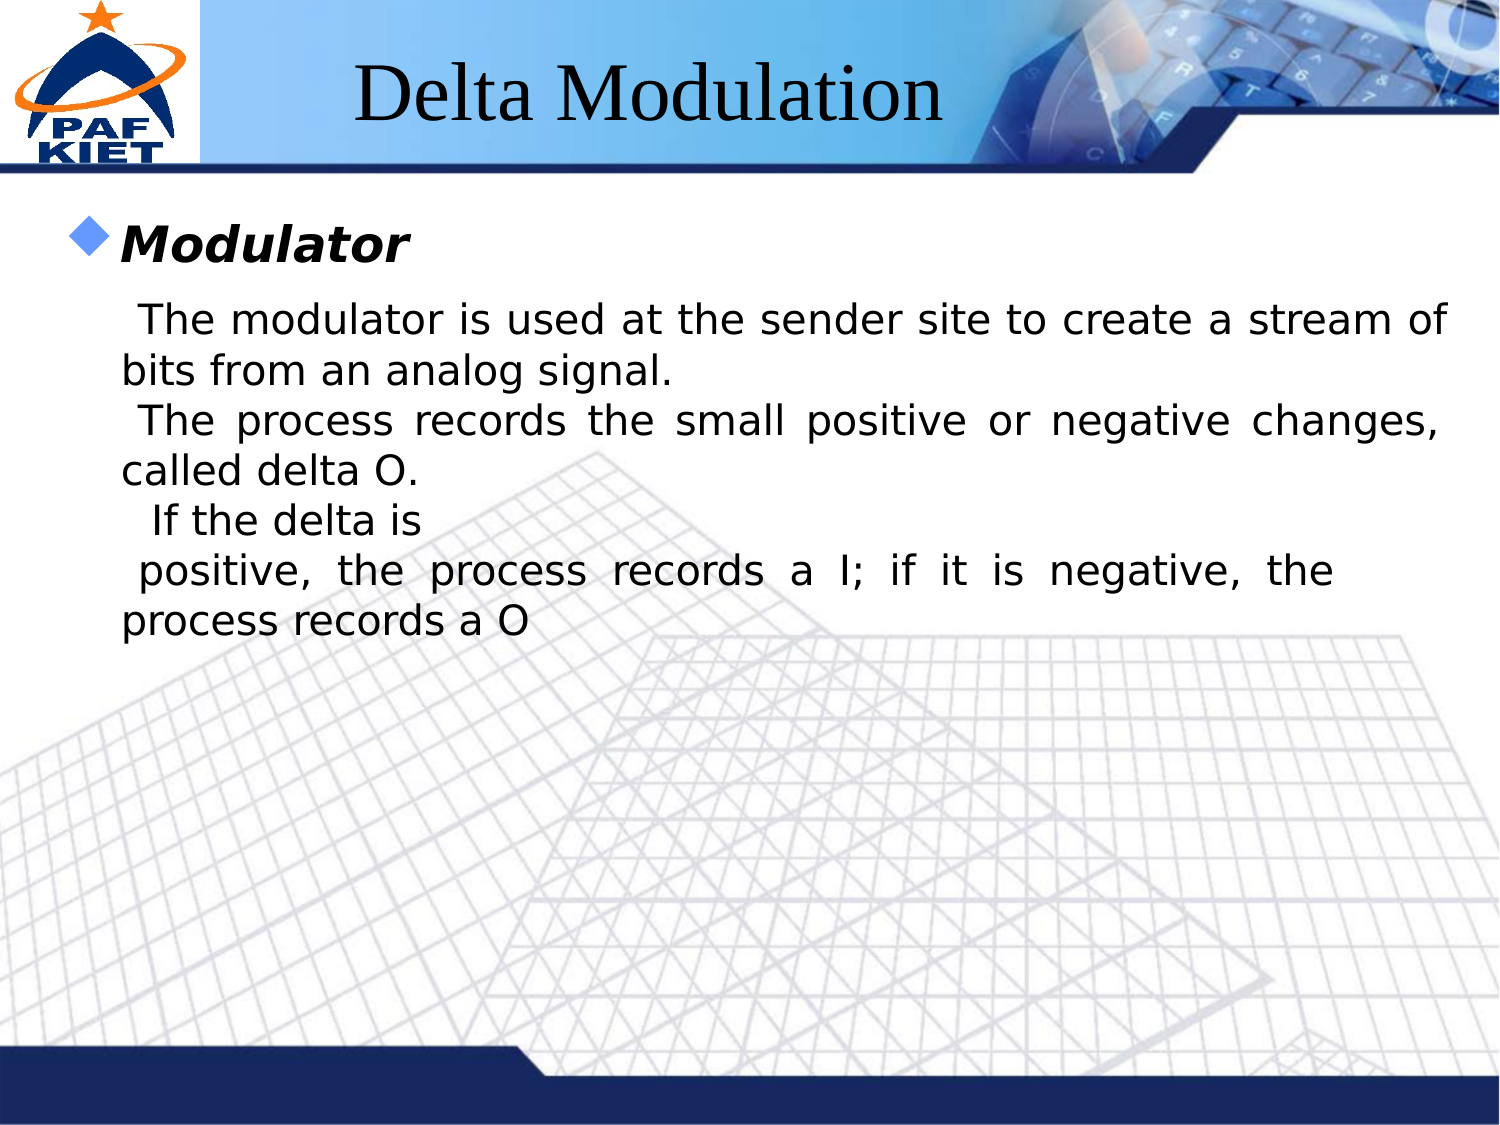

# Delta Modulation
Modulator

The modulator is used at the sender site to create a stream of bits from an analog signal.
The process records the small positive or negative changes, called delta O.
 If the delta is
positive, the process records a I; if it is negative, the process records a O